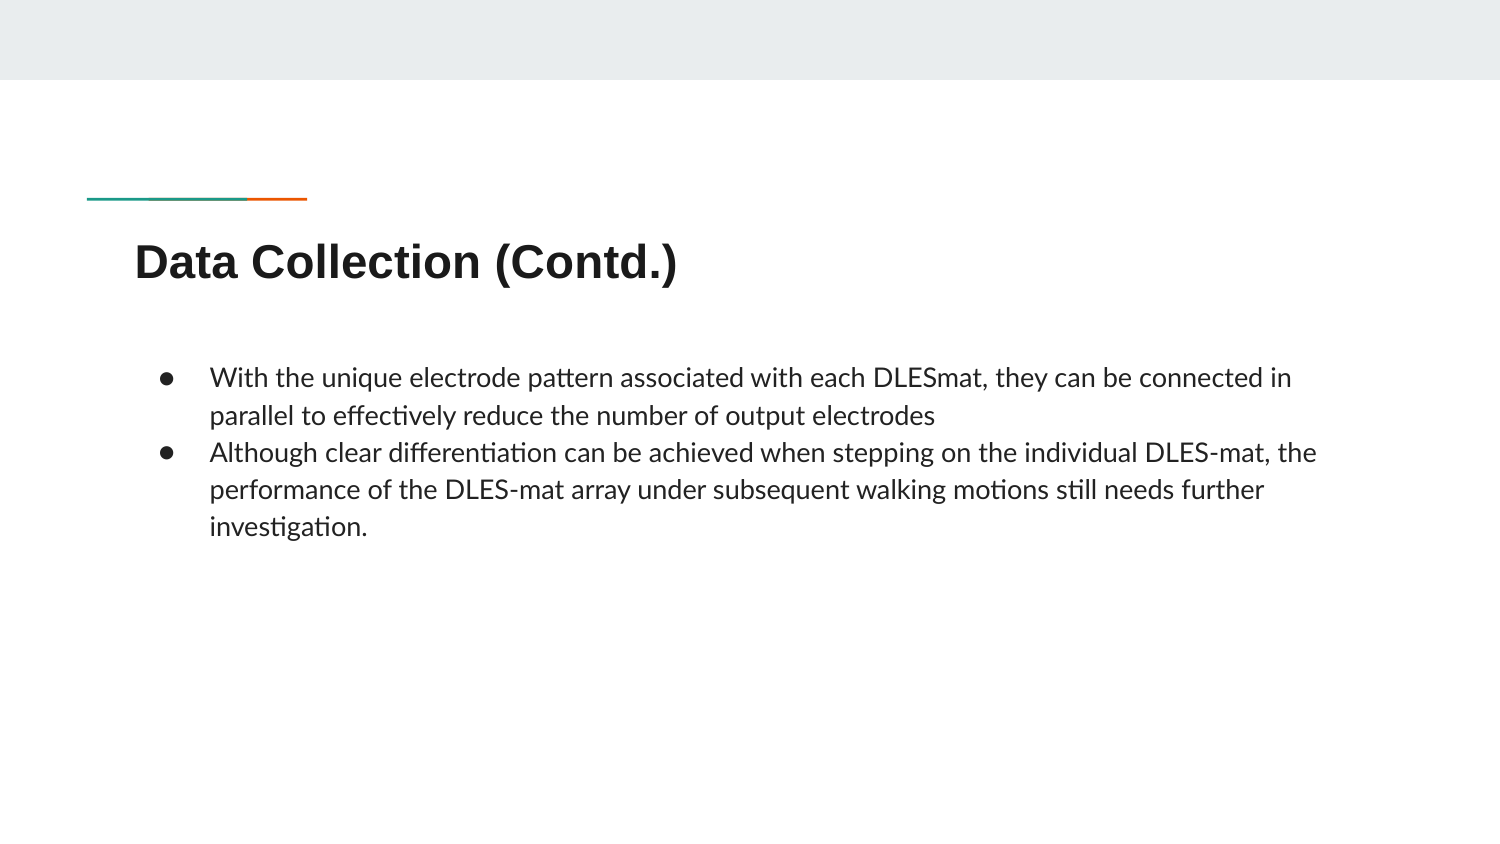

# Data Collection (Contd.)
With the unique electrode pattern associated with each DLESmat, they can be connected in parallel to effectively reduce the number of output electrodes
Although clear differentiation can be achieved when stepping on the individual DLES-mat, the performance of the DLES-mat array under subsequent walking motions still needs further investigation.